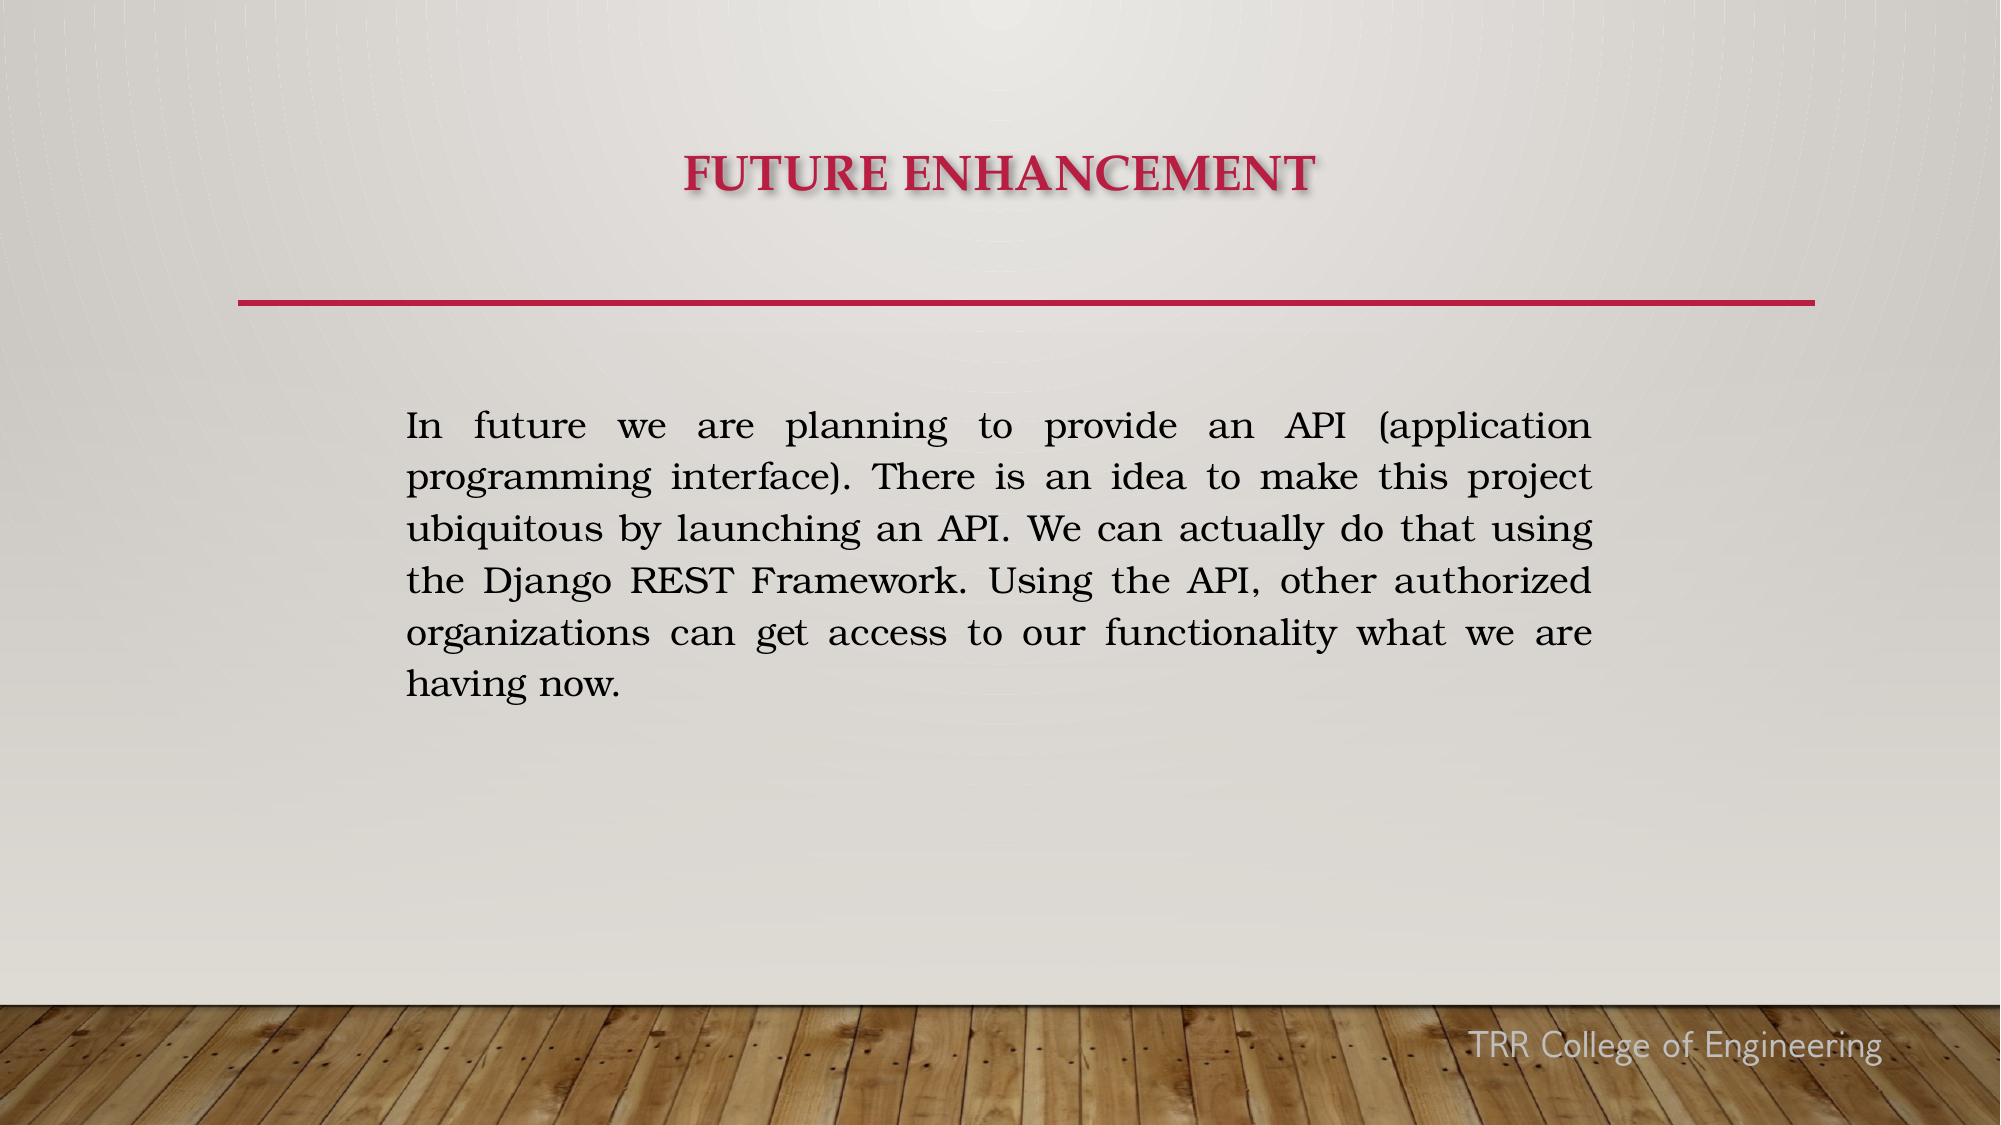

FUTURE ENHANCEMENT
In future we are planning to provide an API (application programming interface). There is an idea to make this project ubiquitous by launching an API. We can actually do that using the Django REST Framework. Using the API, other authorized organizations can get access to our functionality what we are having now.
TRR College of Engineering